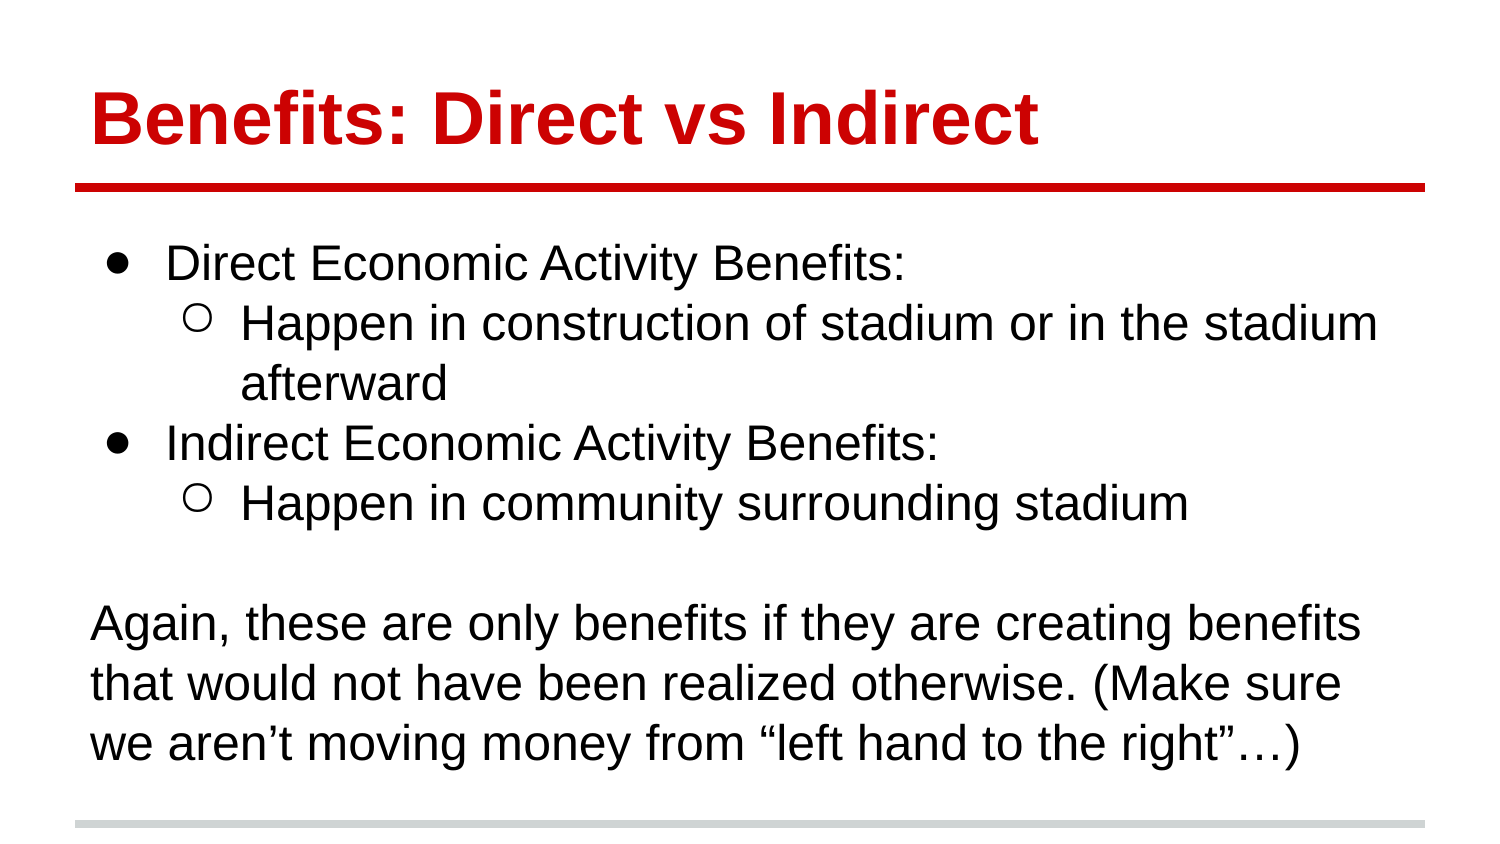

# Benefits: Direct vs Indirect
Direct Economic Activity Benefits:
Happen in construction of stadium or in the stadium afterward
Indirect Economic Activity Benefits:
Happen in community surrounding stadium

Again, these are only benefits if they are creating benefits that would not have been realized otherwise. (Make sure we aren’t moving money from “left hand to the right”…)